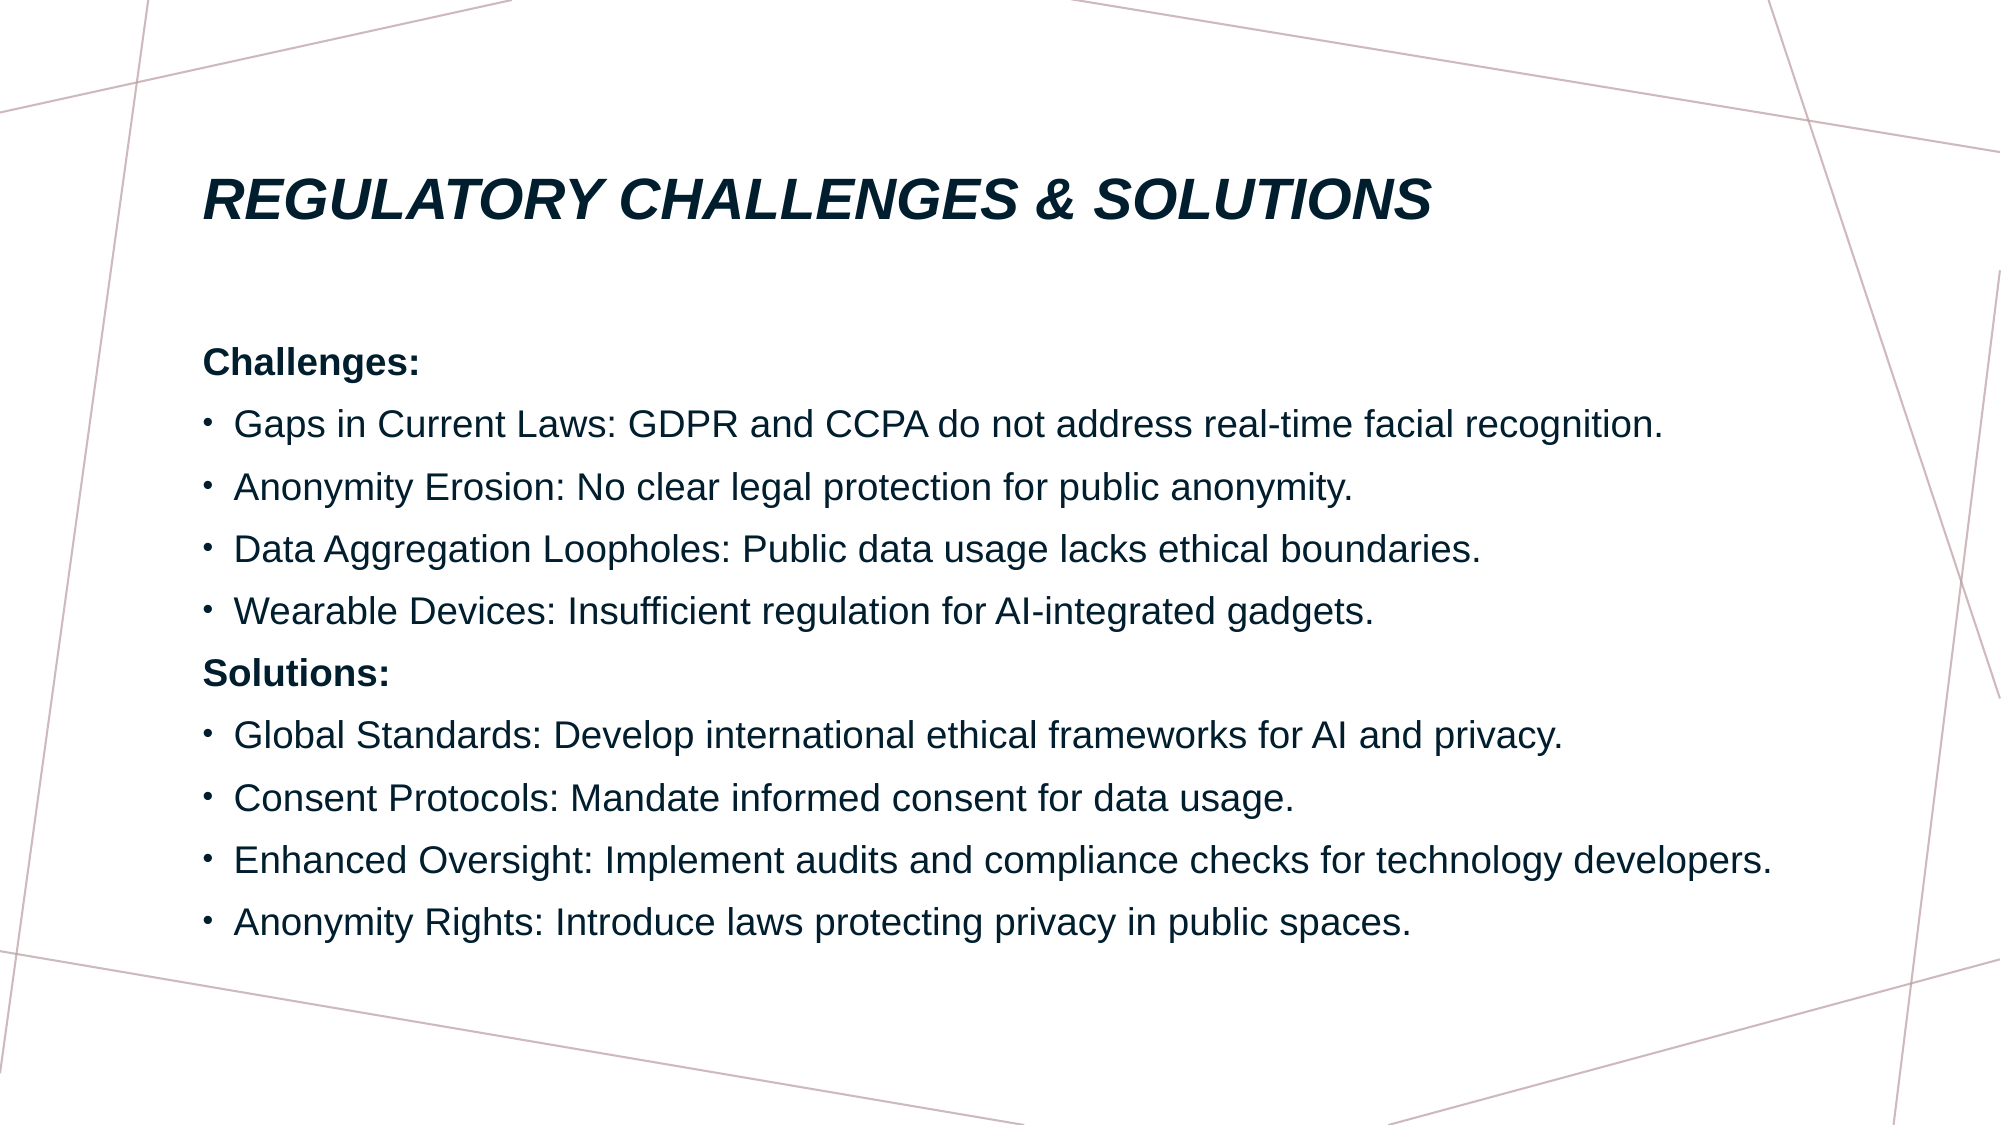

# Regulatory Challenges & Solutions
Challenges:
Gaps in Current Laws: GDPR and CCPA do not address real-time facial recognition.
Anonymity Erosion: No clear legal protection for public anonymity.
Data Aggregation Loopholes: Public data usage lacks ethical boundaries.
Wearable Devices: Insufficient regulation for AI-integrated gadgets.
Solutions:
Global Standards: Develop international ethical frameworks for AI and privacy.
Consent Protocols: Mandate informed consent for data usage.
Enhanced Oversight: Implement audits and compliance checks for technology developers.
Anonymity Rights: Introduce laws protecting privacy in public spaces.